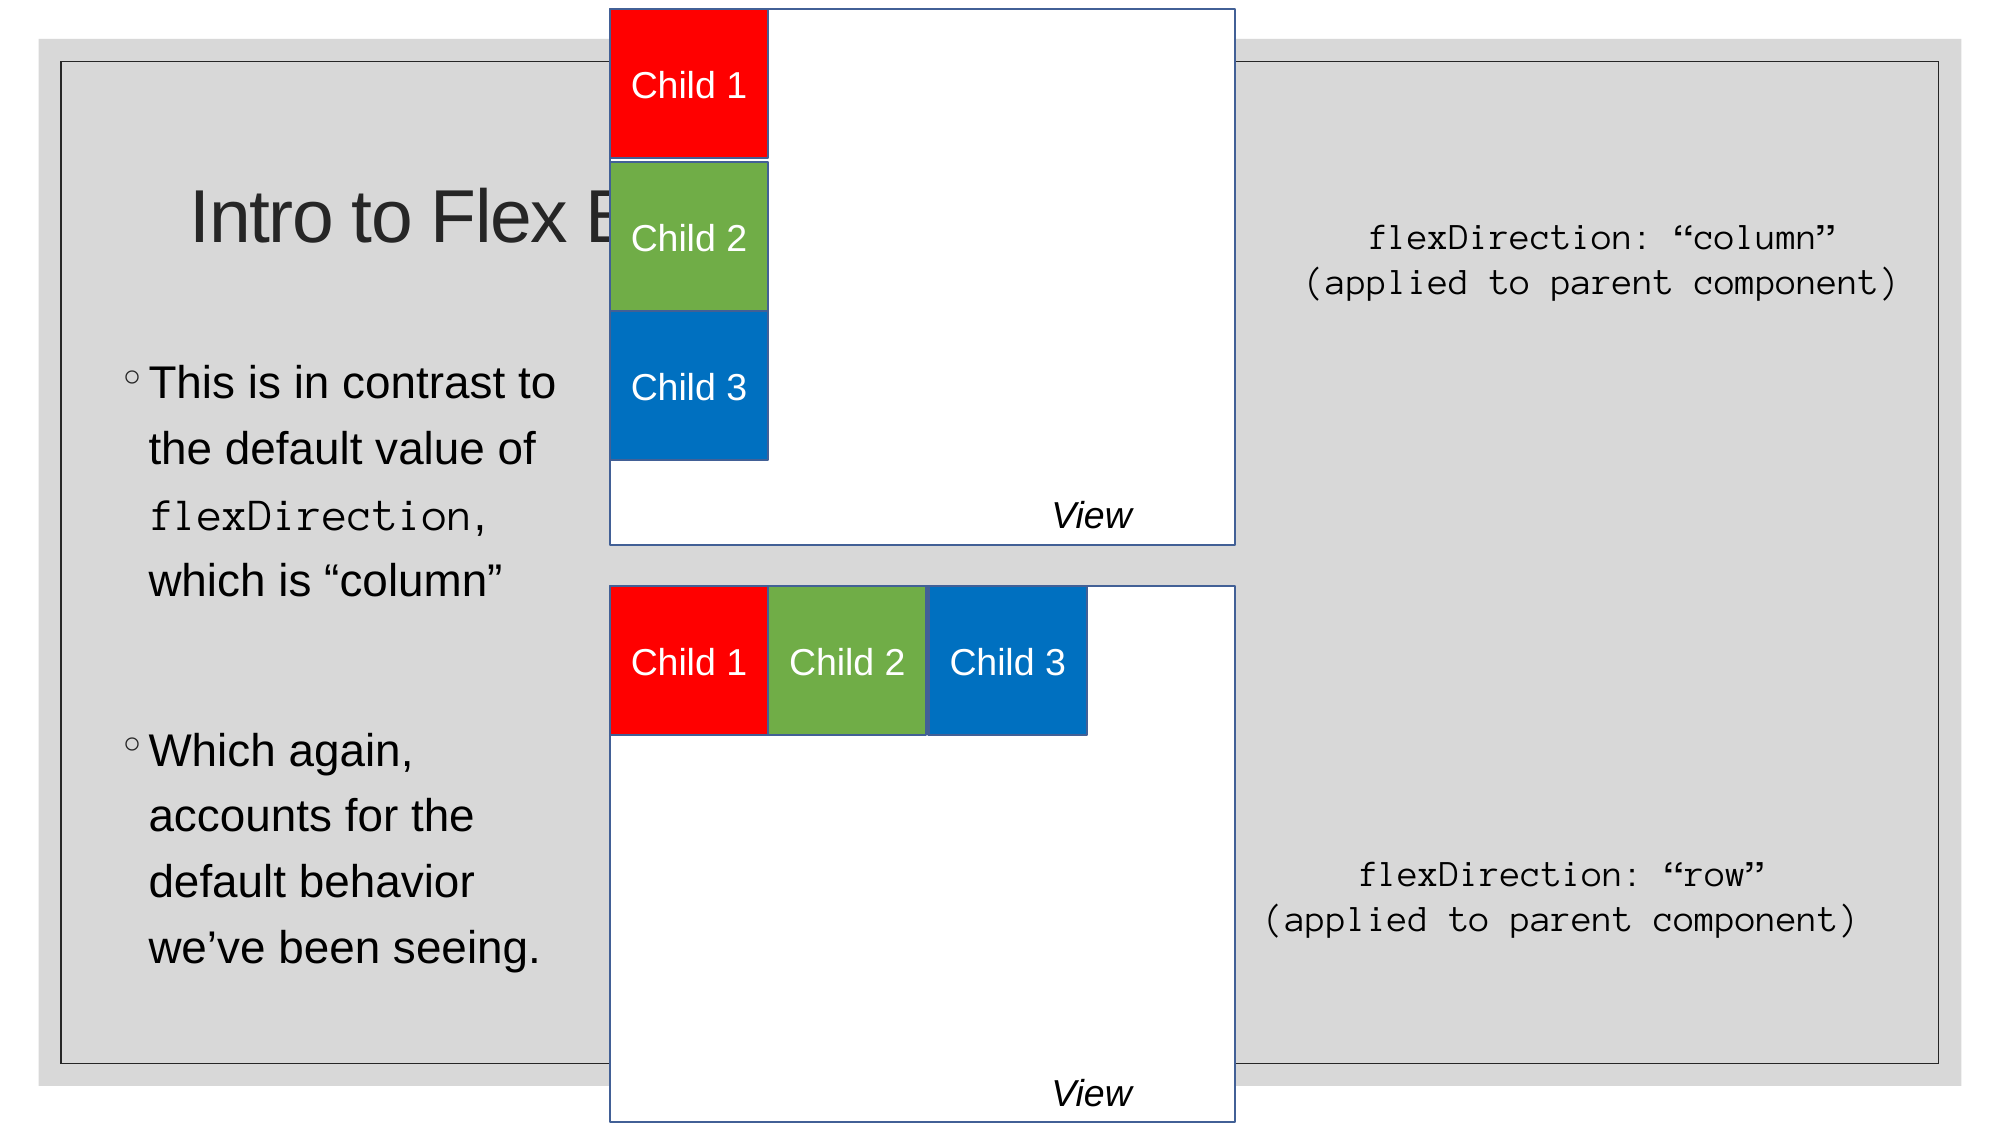

Child 1
Child 2
Child 3
View
# Intro to Flex Box
flexDirection: “column”
(applied to parent component)
This is in contrast to the default value of flexDirection, which is “column”

Which again, accounts for the default behavior we’ve been seeing.

Child 1
Child 2
Child 3
View
flexDirection: “row”
(applied to parent component)